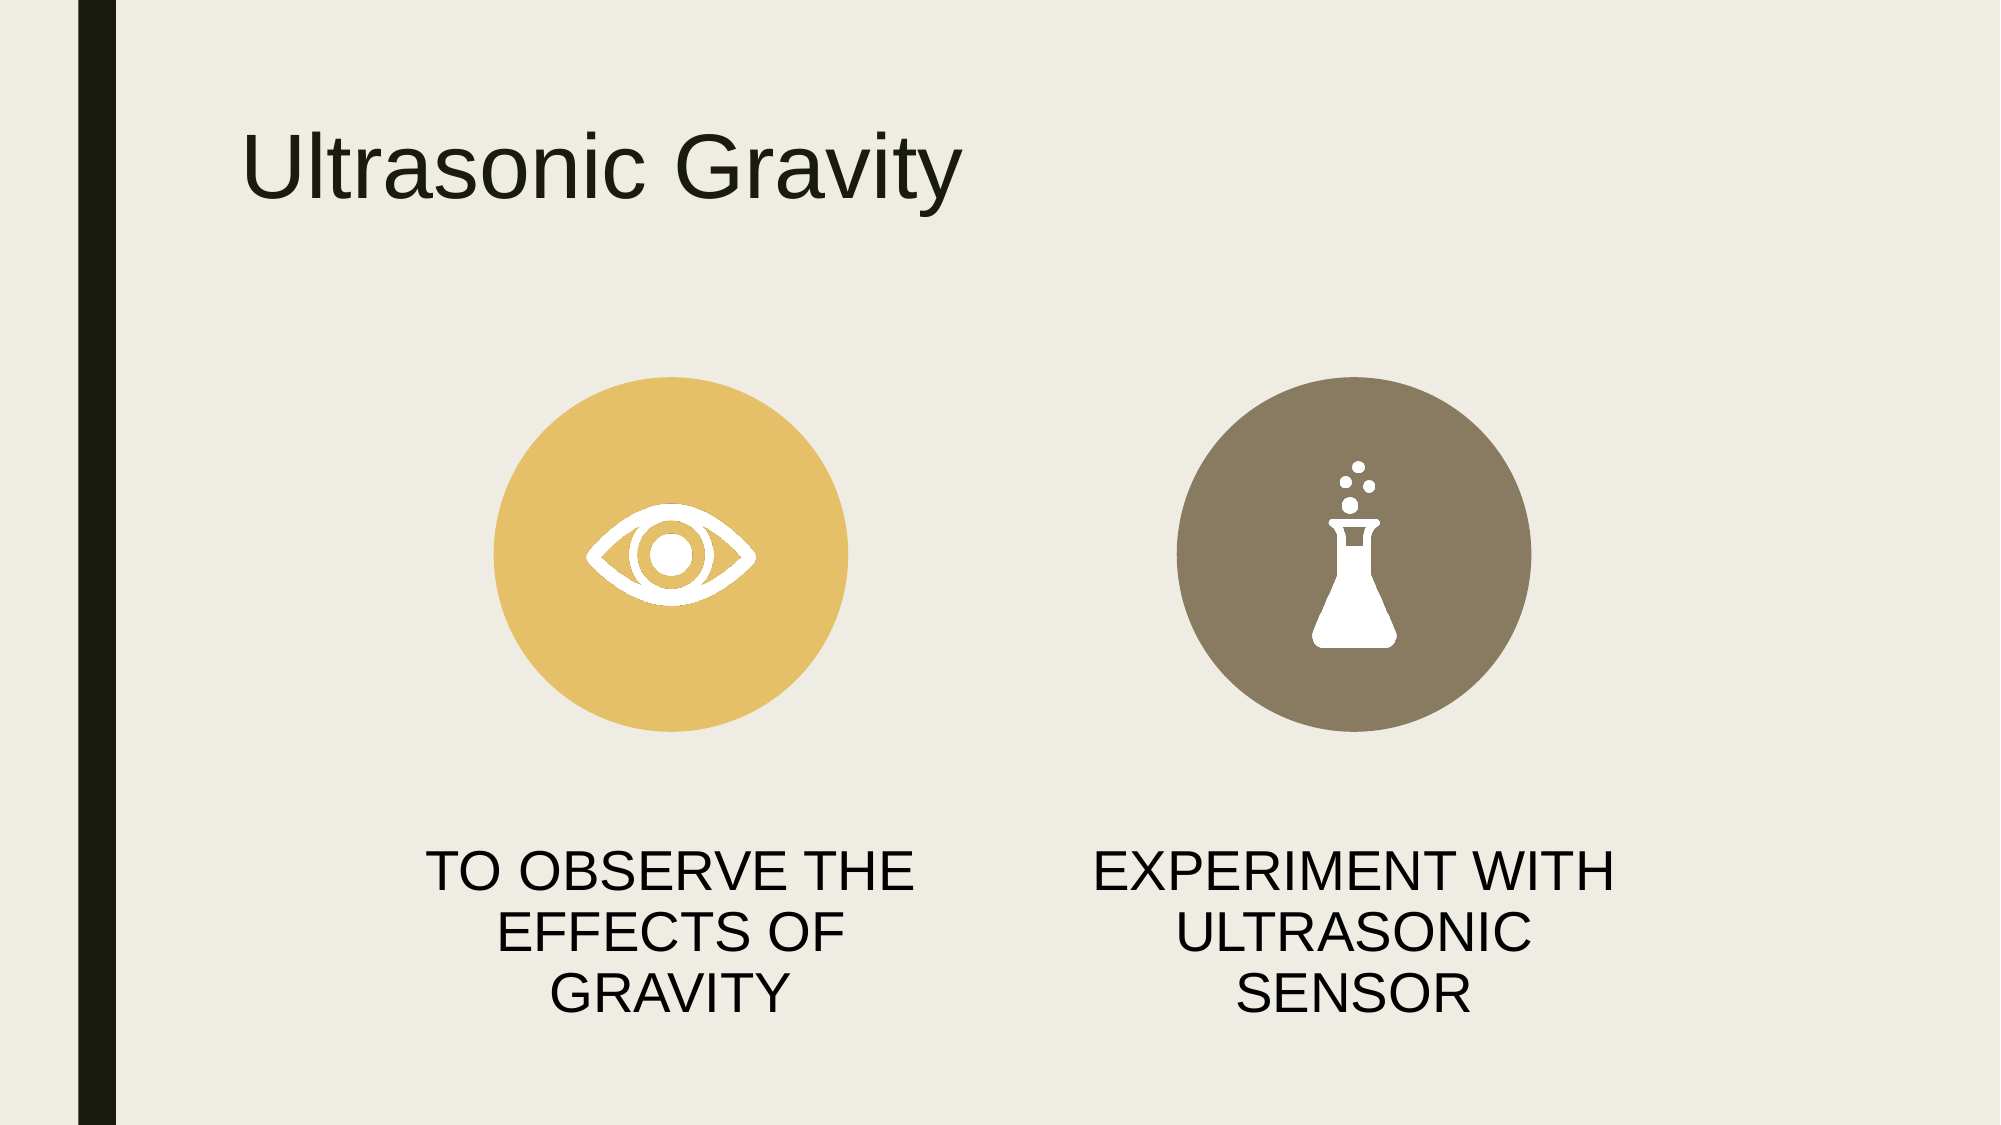

# Ultrasonic Gravity
To observe the effects of gravity
Experiment with ultrasonic sensor